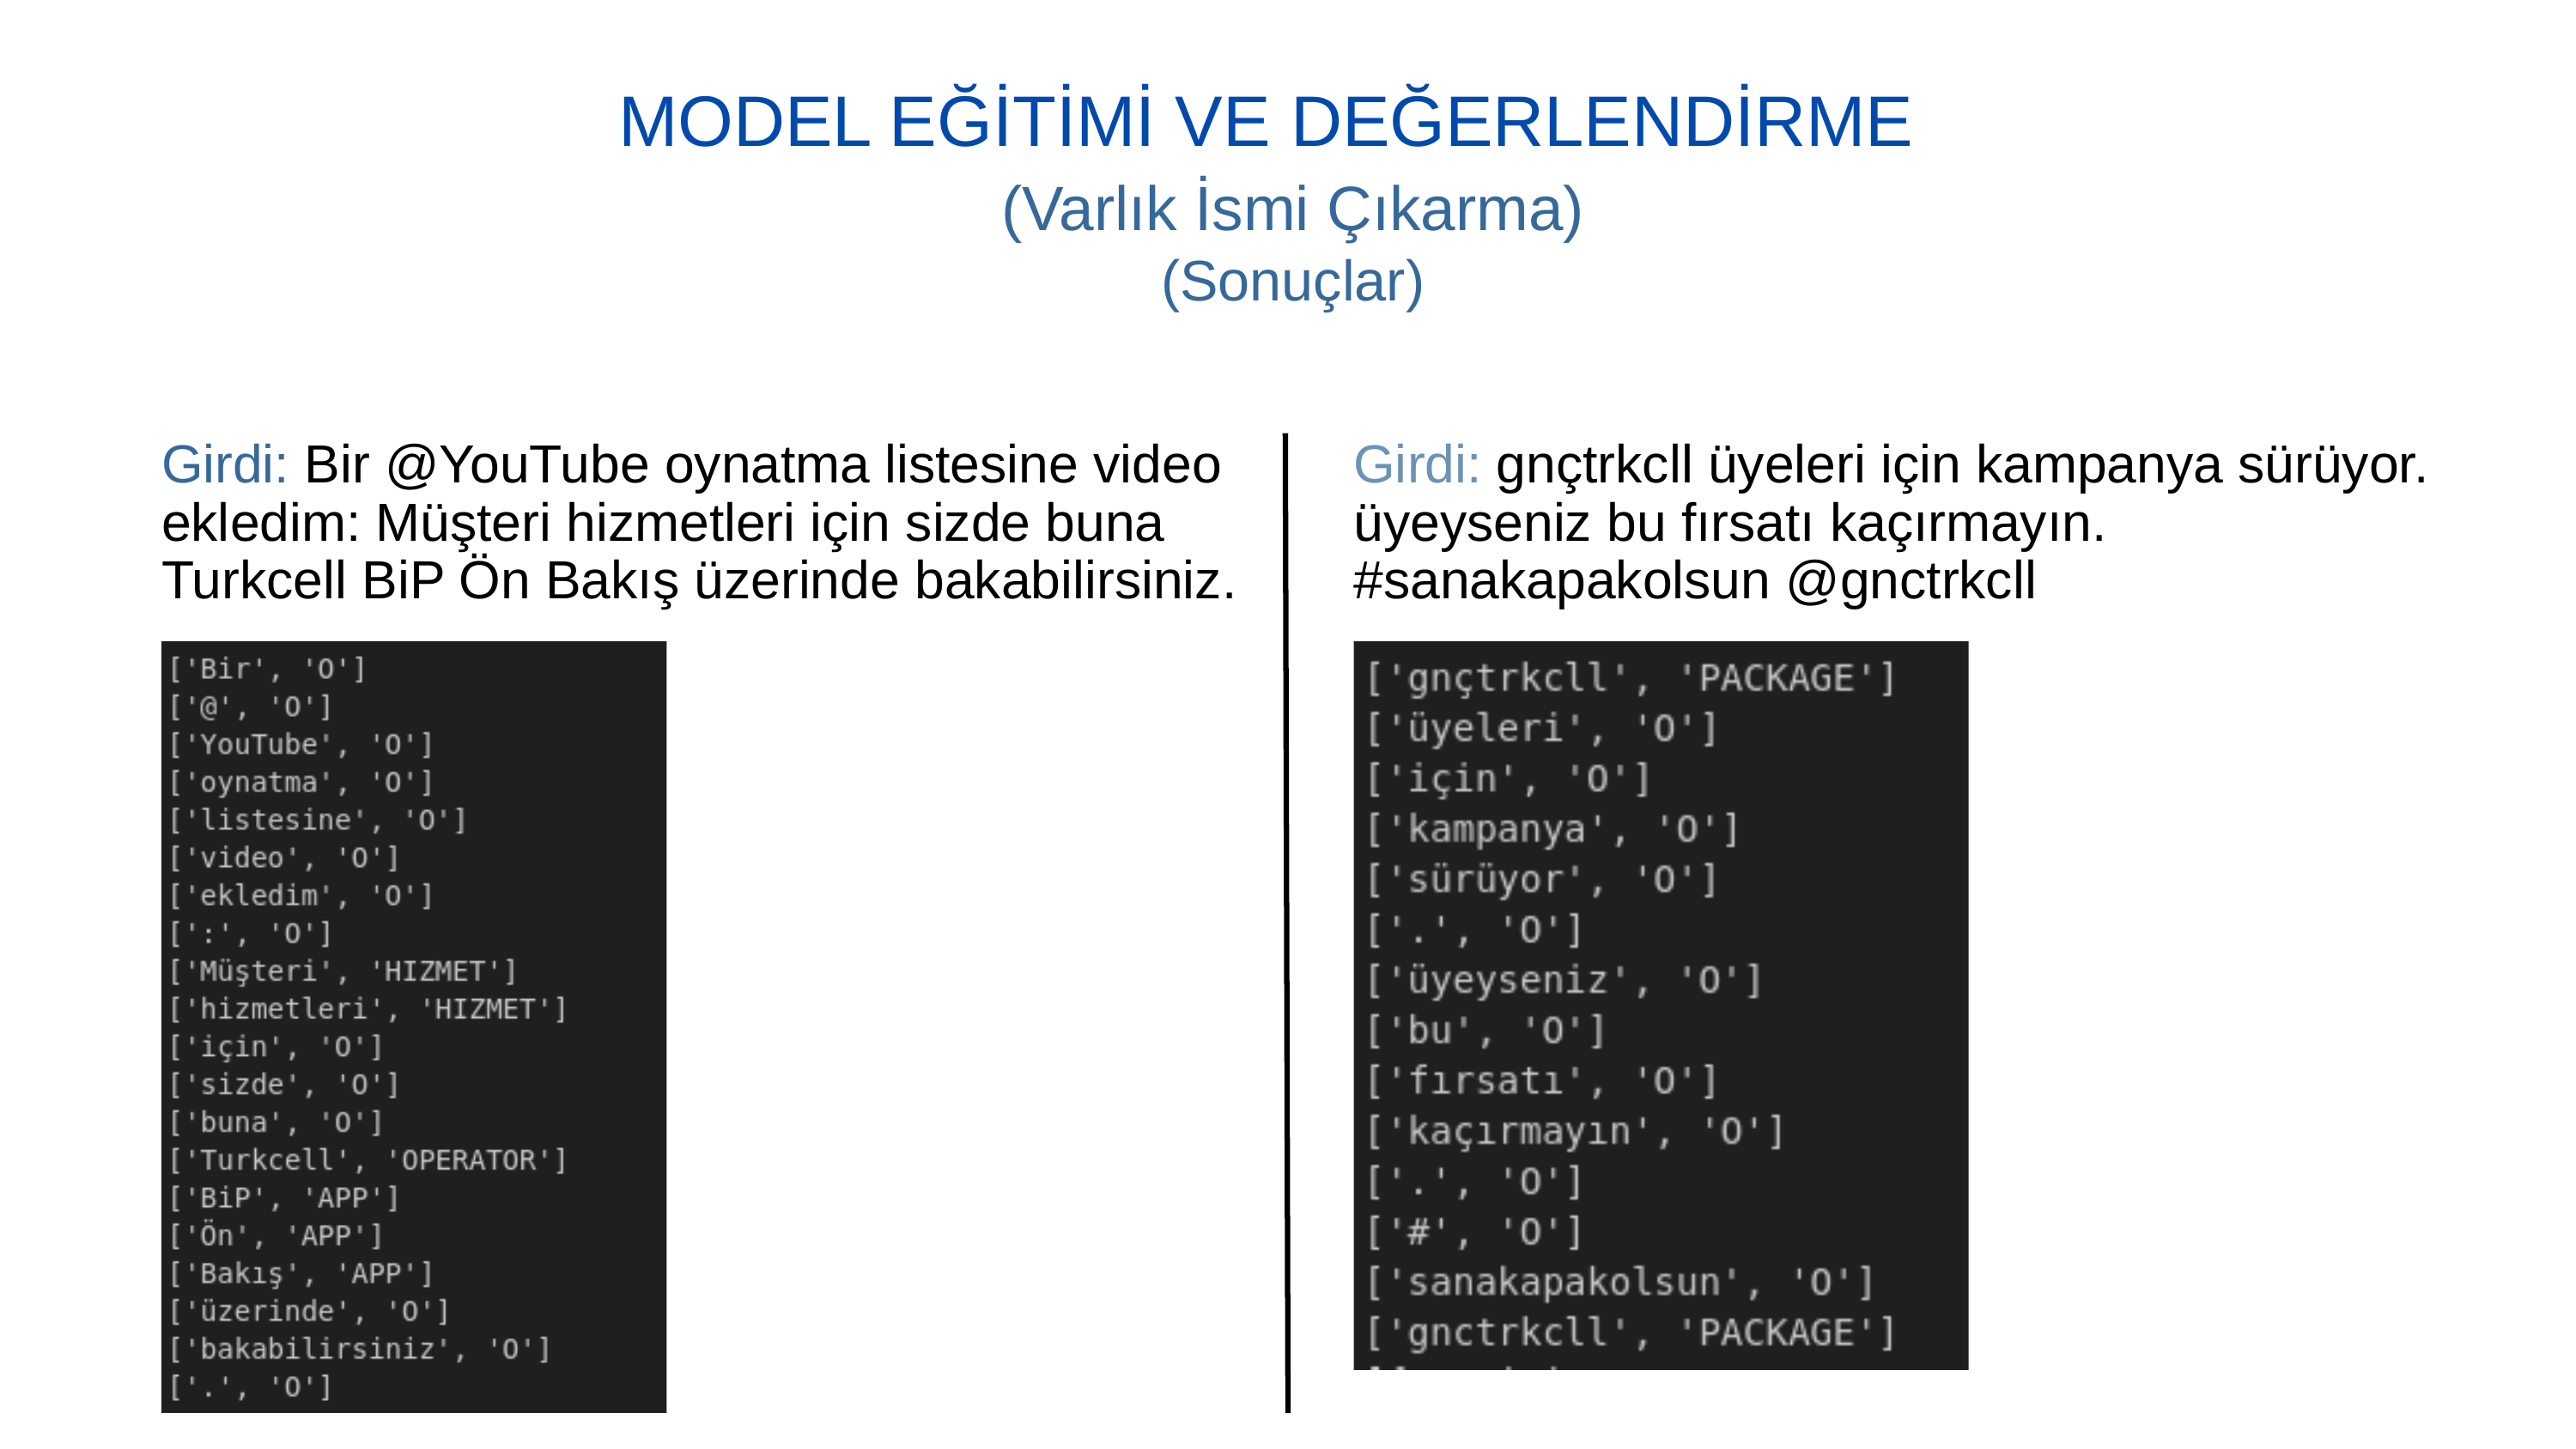

MODEL EĞİTİMİ VE DEĞERLENDİRME
(Varlık İsmi Çıkarma)
(Sonuçlar)

Girdi: Bir @YouTube oynatma listesine video ekledim: Müşteri hizmetleri için sizde buna Turkcell BiP Ön Bakış üzerinde bakabilirsiniz.
Girdi: gnçtrkcll üyeleri için kampanya sürüyor. üyeyseniz bu fırsatı kaçırmayın. #sanakapakolsun @gnctrkcll